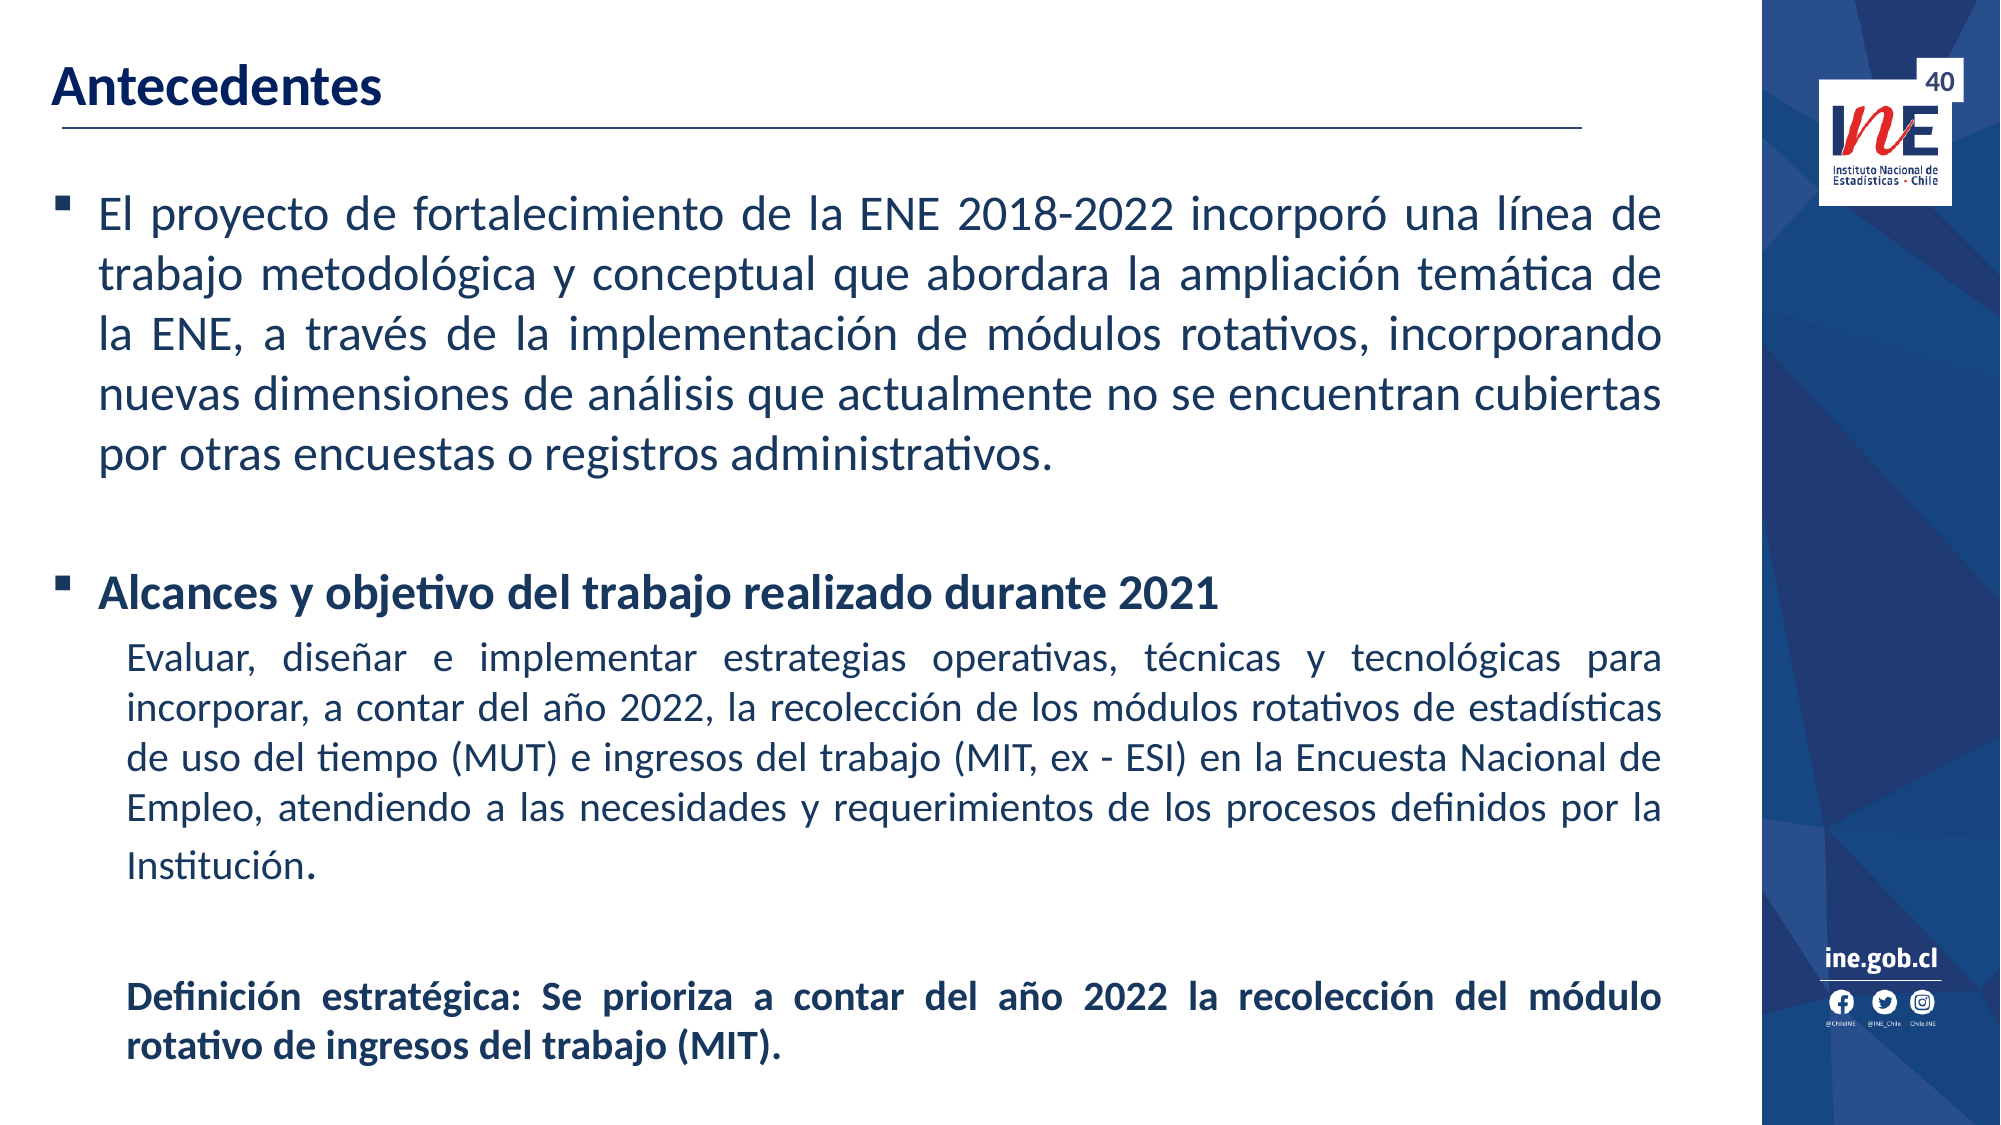

Antecedentes
40
El proyecto de fortalecimiento de la ENE 2018-2022 incorporó una línea de trabajo metodológica y conceptual que abordara la ampliación temática de la ENE, a través de la implementación de módulos rotativos, incorporando nuevas dimensiones de análisis que actualmente no se encuentran cubiertas por otras encuestas o registros administrativos.

Alcances y objetivo del trabajo realizado durante 2021
Evaluar, diseñar e implementar estrategias operativas, técnicas y tecnológicas para incorporar, a contar del año 2022, la recolección de los módulos rotativos de estadísticas de uso del tiempo (MUT) e ingresos del trabajo (MIT, ex - ESI) en la Encuesta Nacional de Empleo, atendiendo a las necesidades y requerimientos de los procesos definidos por la Institución.

Definición estratégica: Se prioriza a contar del año 2022 la recolección del módulo rotativo de ingresos del trabajo (MIT).